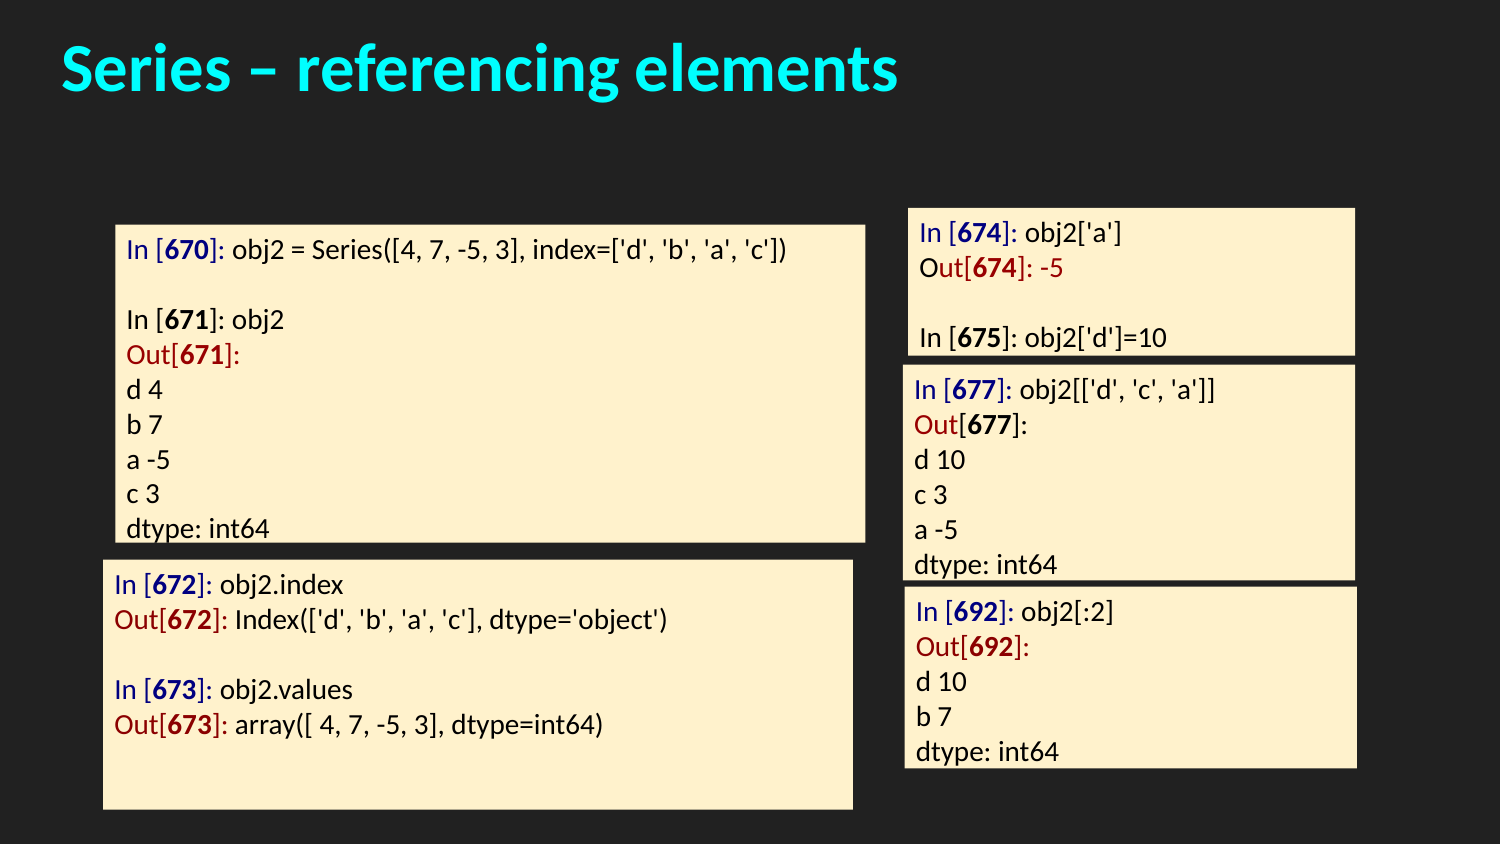

# Series – referencing elements
In [674]: obj2['a']
Out[674]: -5

In [675]: obj2['d']=10
In [670]: obj2 = Series([4, 7, -5, 3], index=['d', 'b', 'a', 'c'])

In [671]: obj2
Out[671]:
d 4
b 7
a -5
c 3
dtype: int64
In [677]: obj2[['d', 'c', 'a']]
Out[677]:
d 10
c 3
a -5
dtype: int64
In [672]: obj2.index
Out[672]: Index(['d', 'b', 'a', 'c'], dtype='object')

In [673]: obj2.values
Out[673]: array([ 4, 7, -5, 3], dtype=int64)

In [692]: obj2[:2]
Out[692]:
d 10
b 7
dtype: int64